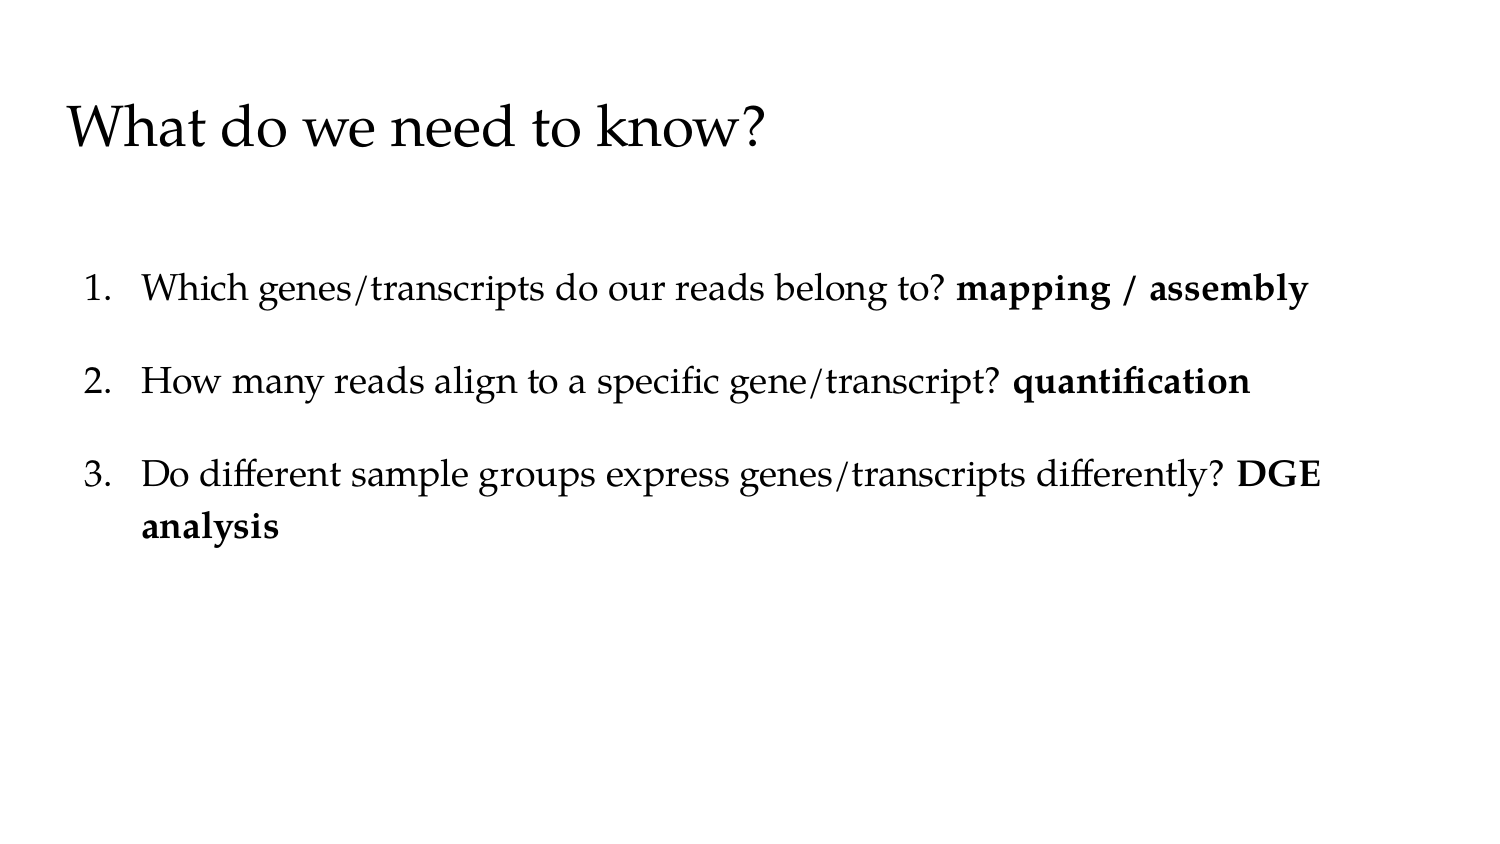

# What do we need to know?
Which genes/transcripts do our reads belong to? mapping / assembly
How many reads align to a specific gene/transcript? quantification
Do different sample groups express genes/transcripts differently? DGE analysis